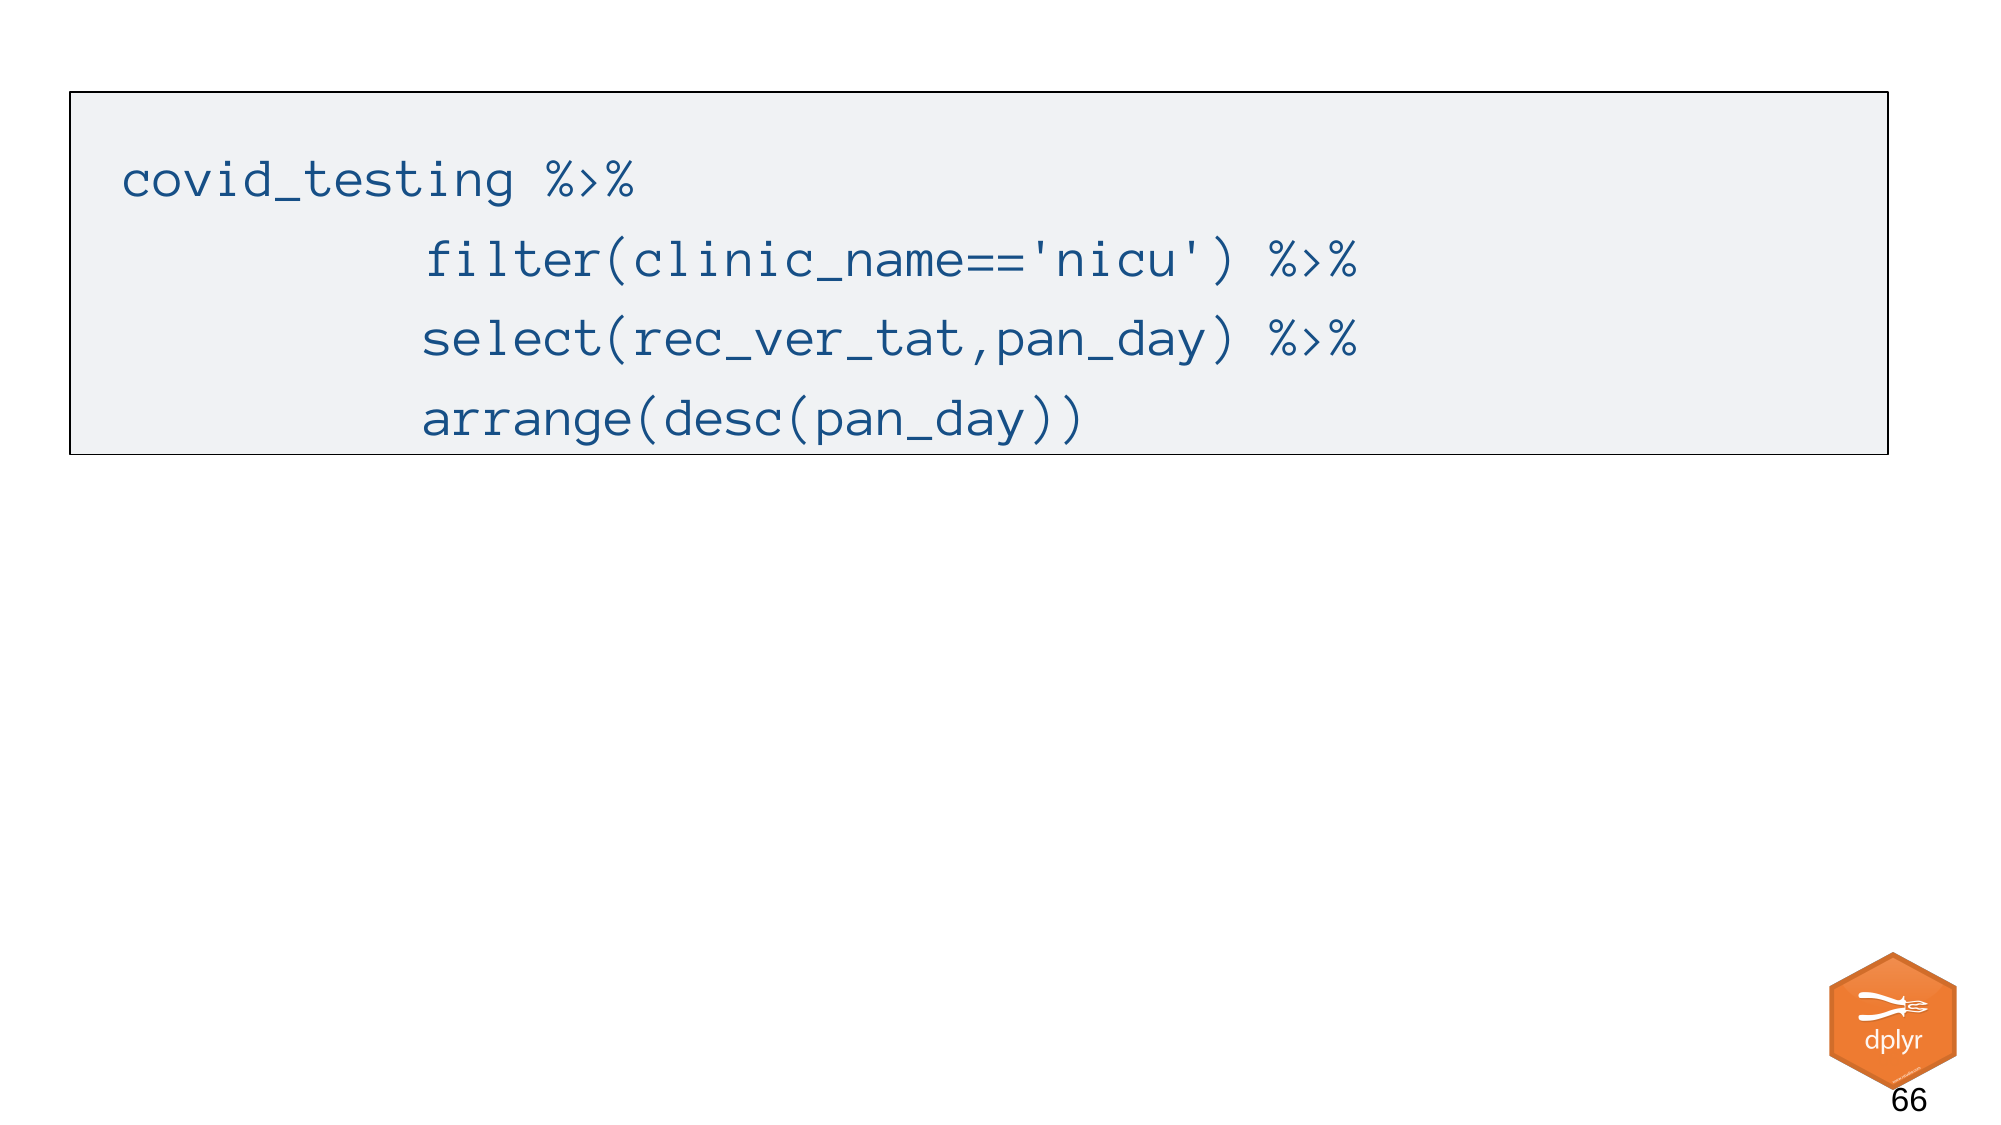

covid_testing %>%
		filter(clinic_name=='nicu') %>%
	  	select(rec_ver_tat,pan_day) %>%
		arrange(desc(pan_day))

66